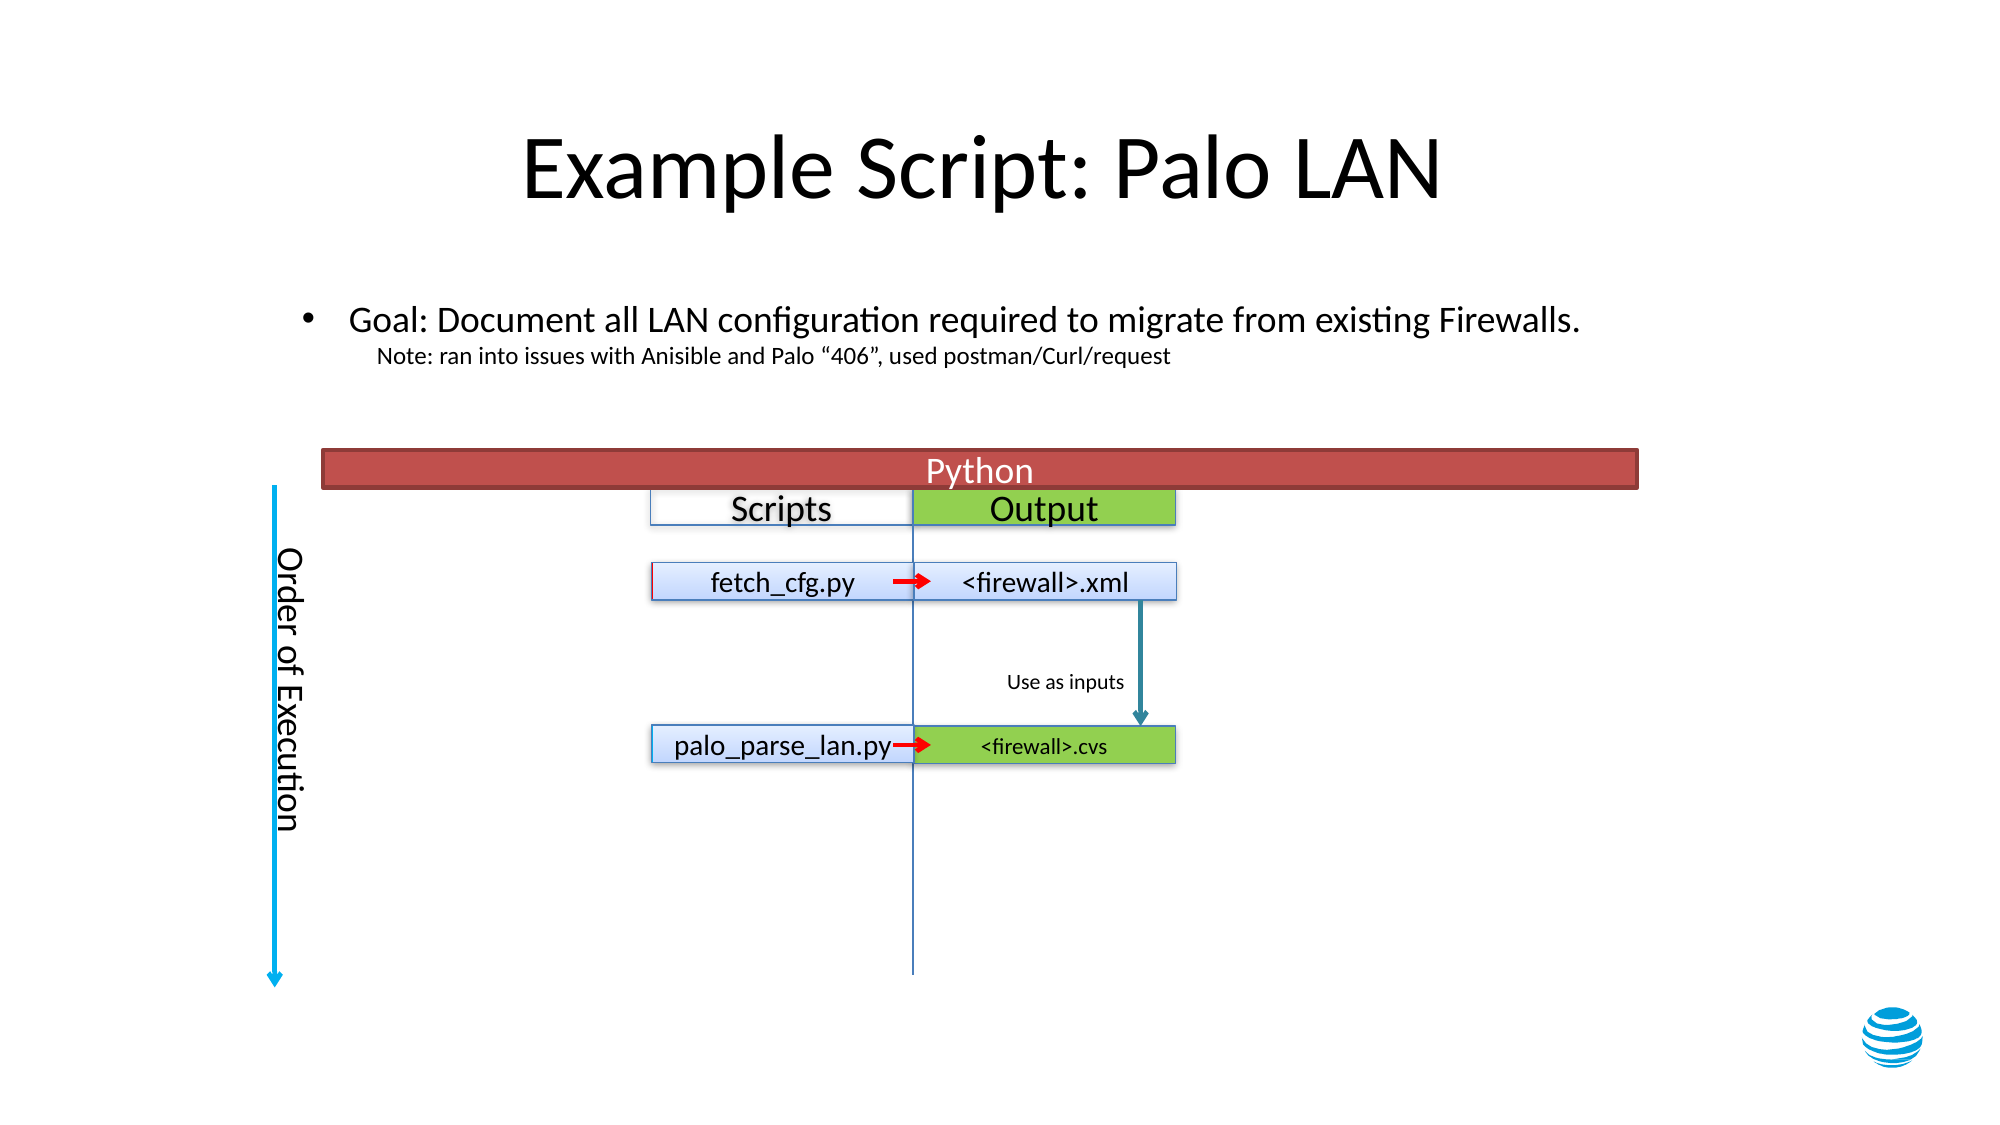

Example Script: Palo LAN
Goal: Document all LAN configuration required to migrate from existing Firewalls.
Note: ran into issues with Anisible and Palo “406”, used postman/Curl/request
Python
Scripts
Output
fetch_cfg.py
<firewall>.xml
Order of Execution
Use as inputs
palo_parse_lan.py
<firewall>.cvs